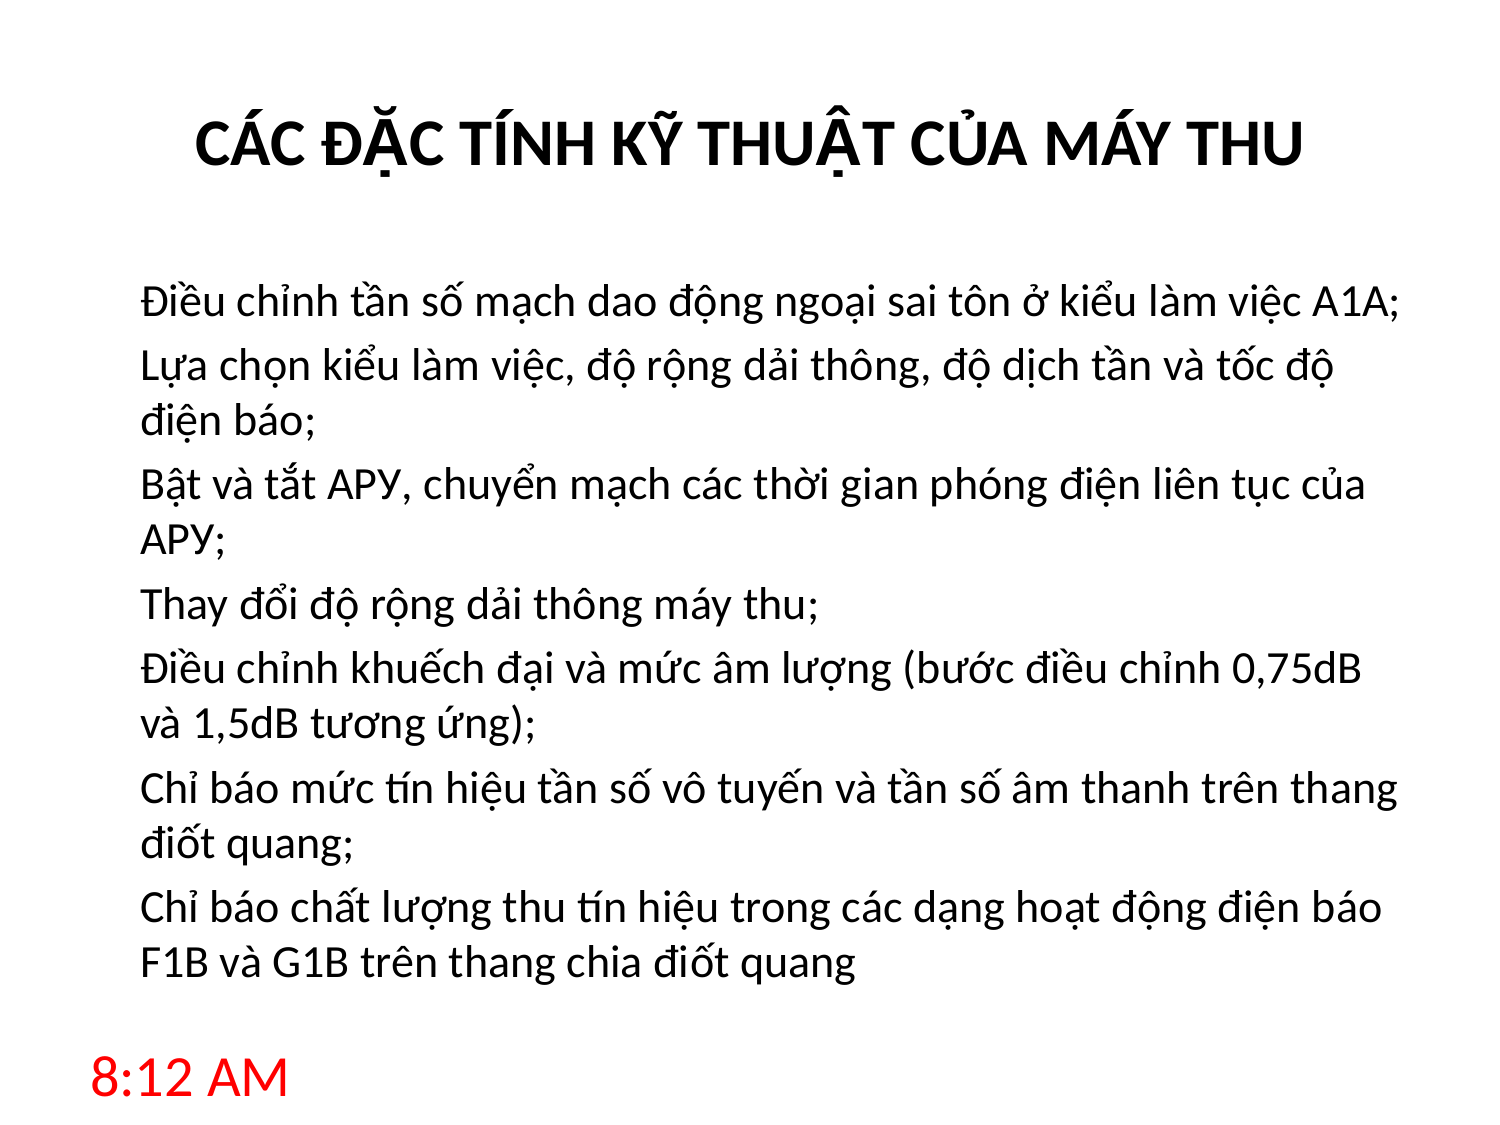

# CÁC ĐẶC TÍNH KỸ THUẬT CỦA MÁY THU
		Điều chỉnh tần số mạch dao động ngoại sai tôn ở kiểu làm việc A1A;
		Lựa chọn kiểu làm việc, độ rộng dải thông, độ dịch tần và tốc độ điện báo;
		Bật và tắt АРУ, chuyển mạch các thời gian phóng điện liên tục của АРУ;
		Thay đổi độ rộng dải thông máy thu;
		Điều chỉnh khuếch đại và mức âm lượng (bước điều chỉnh 0,75dB và 1,5dB tương ứng);
		Chỉ báo mức tín hiệu tần số vô tuyến và tần số âm thanh trên thang điốt quang;
		Chỉ báo chất lượng thu tín hiệu trong các dạng hoạt động điện báo F1B và G1B trên thang chia điốt quang
8:12 AM